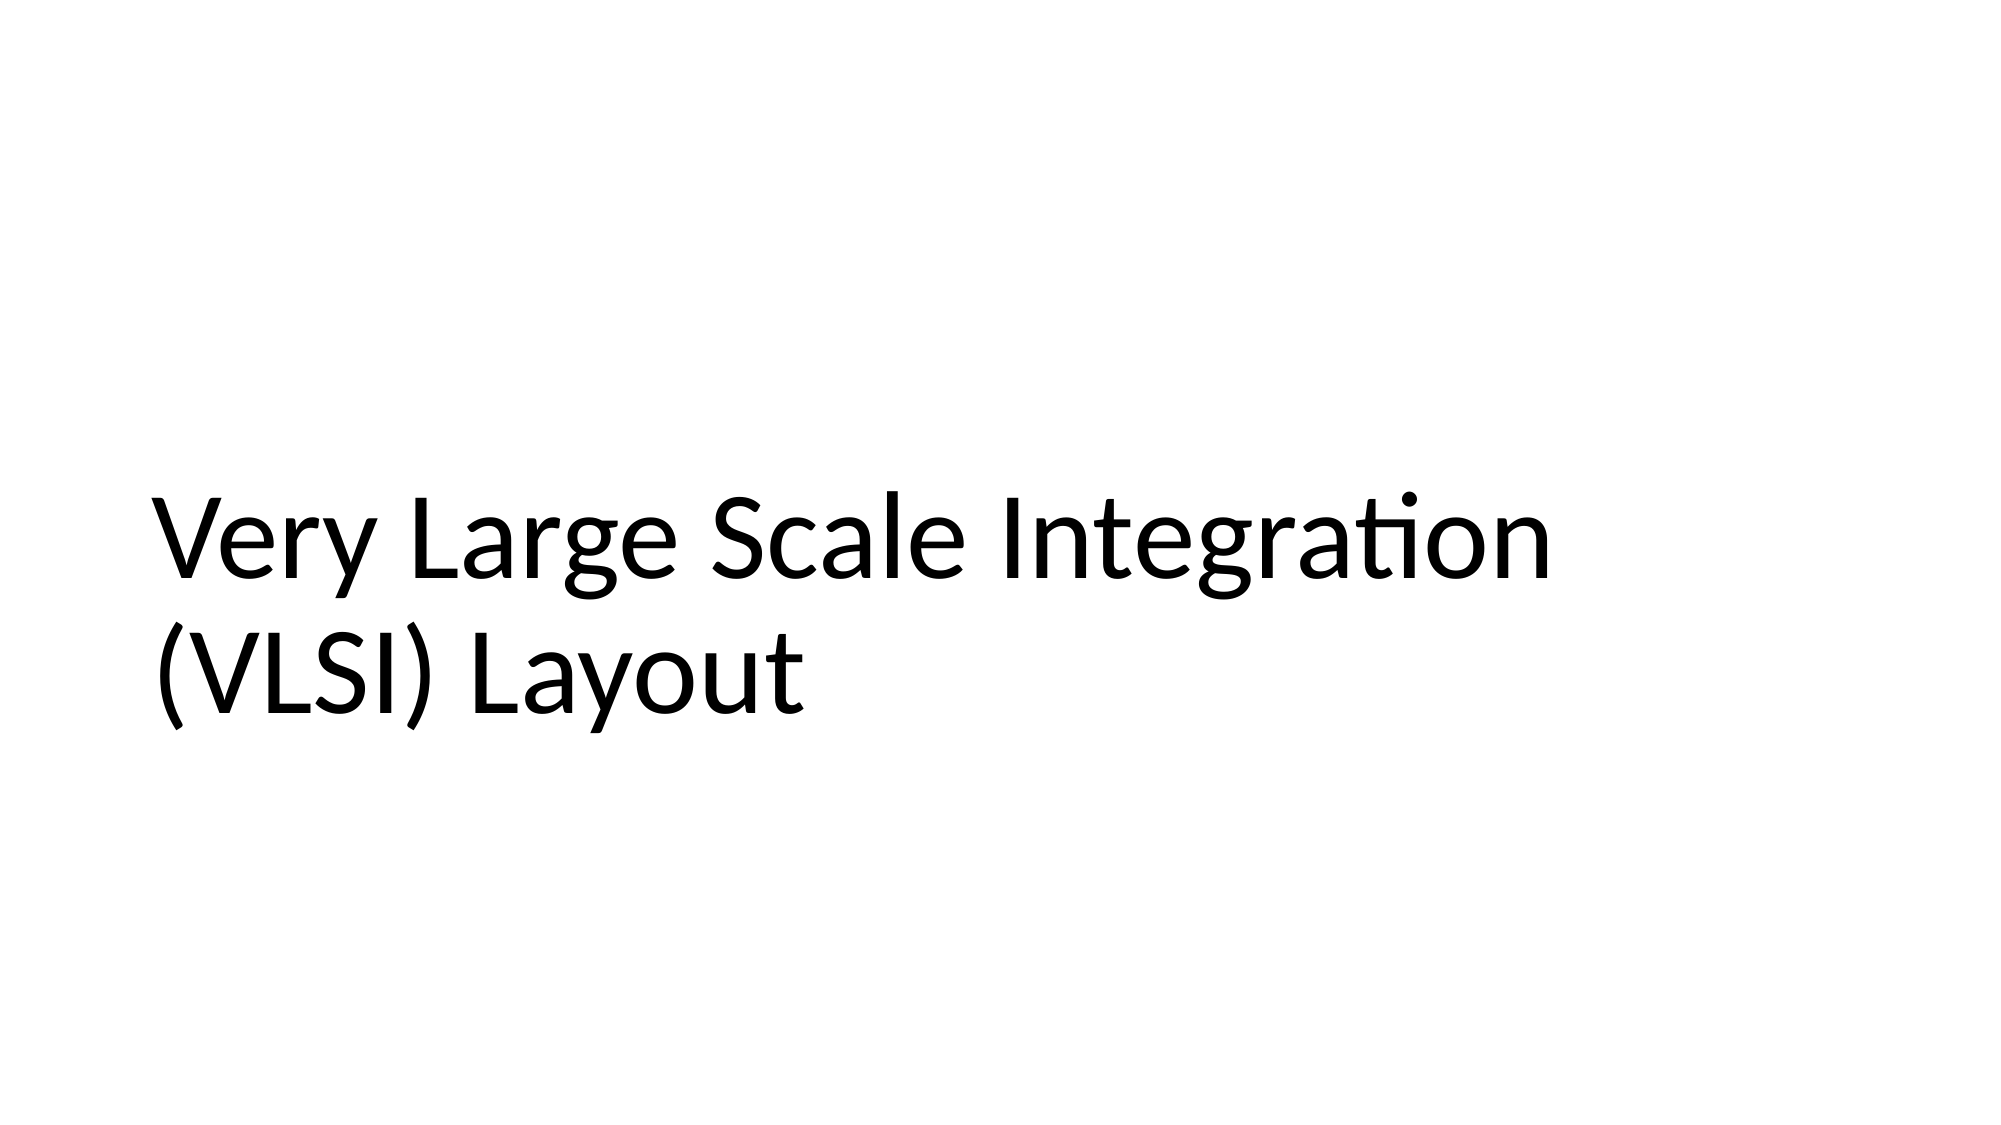

# Very Large Scale Integration (VLSI) Layout